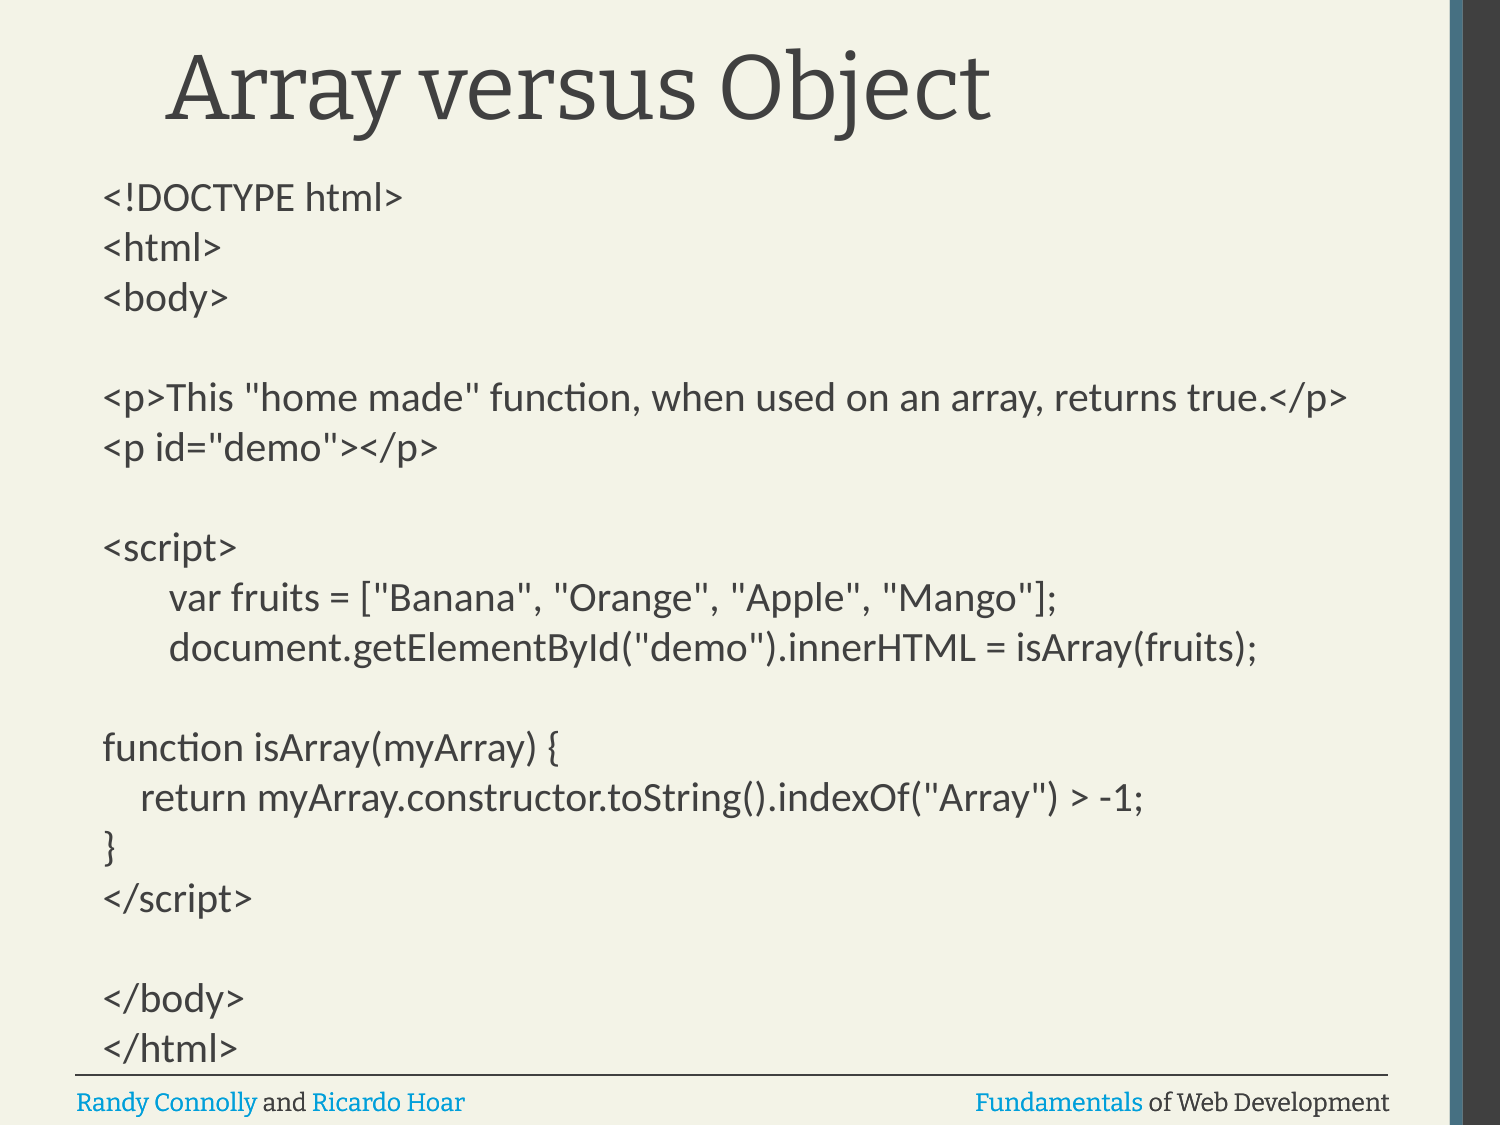

# Array versus Object
<!DOCTYPE html>
<html>
<body>

<p>This "home made" function, when used on an array, returns true.</p>
<p id="demo"></p>

<script>
       var fruits = ["Banana", "Orange", "Apple", "Mango"];
       document.getElementById("demo").innerHTML = isArray(fruits);

function isArray(myArray) {
    return myArray.constructor.toString().indexOf("Array") > -1;
}
</script>

</body>
</html>